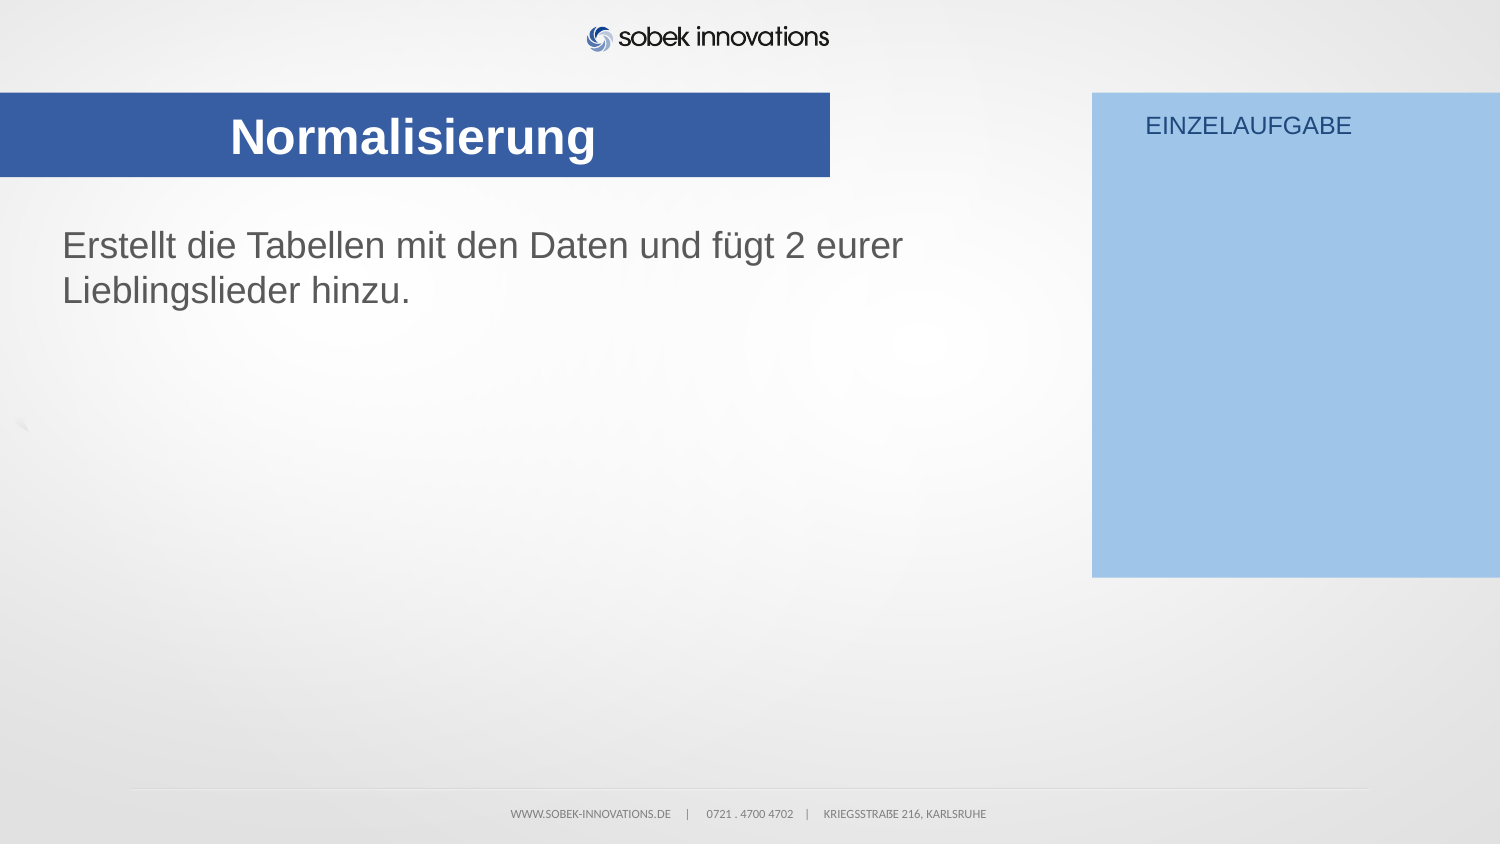

# Normalisierung
EINZELAUFGABE

Erstellt die Tabellen mit den Daten und fügt 2 eurer Lieblingslieder hinzu.